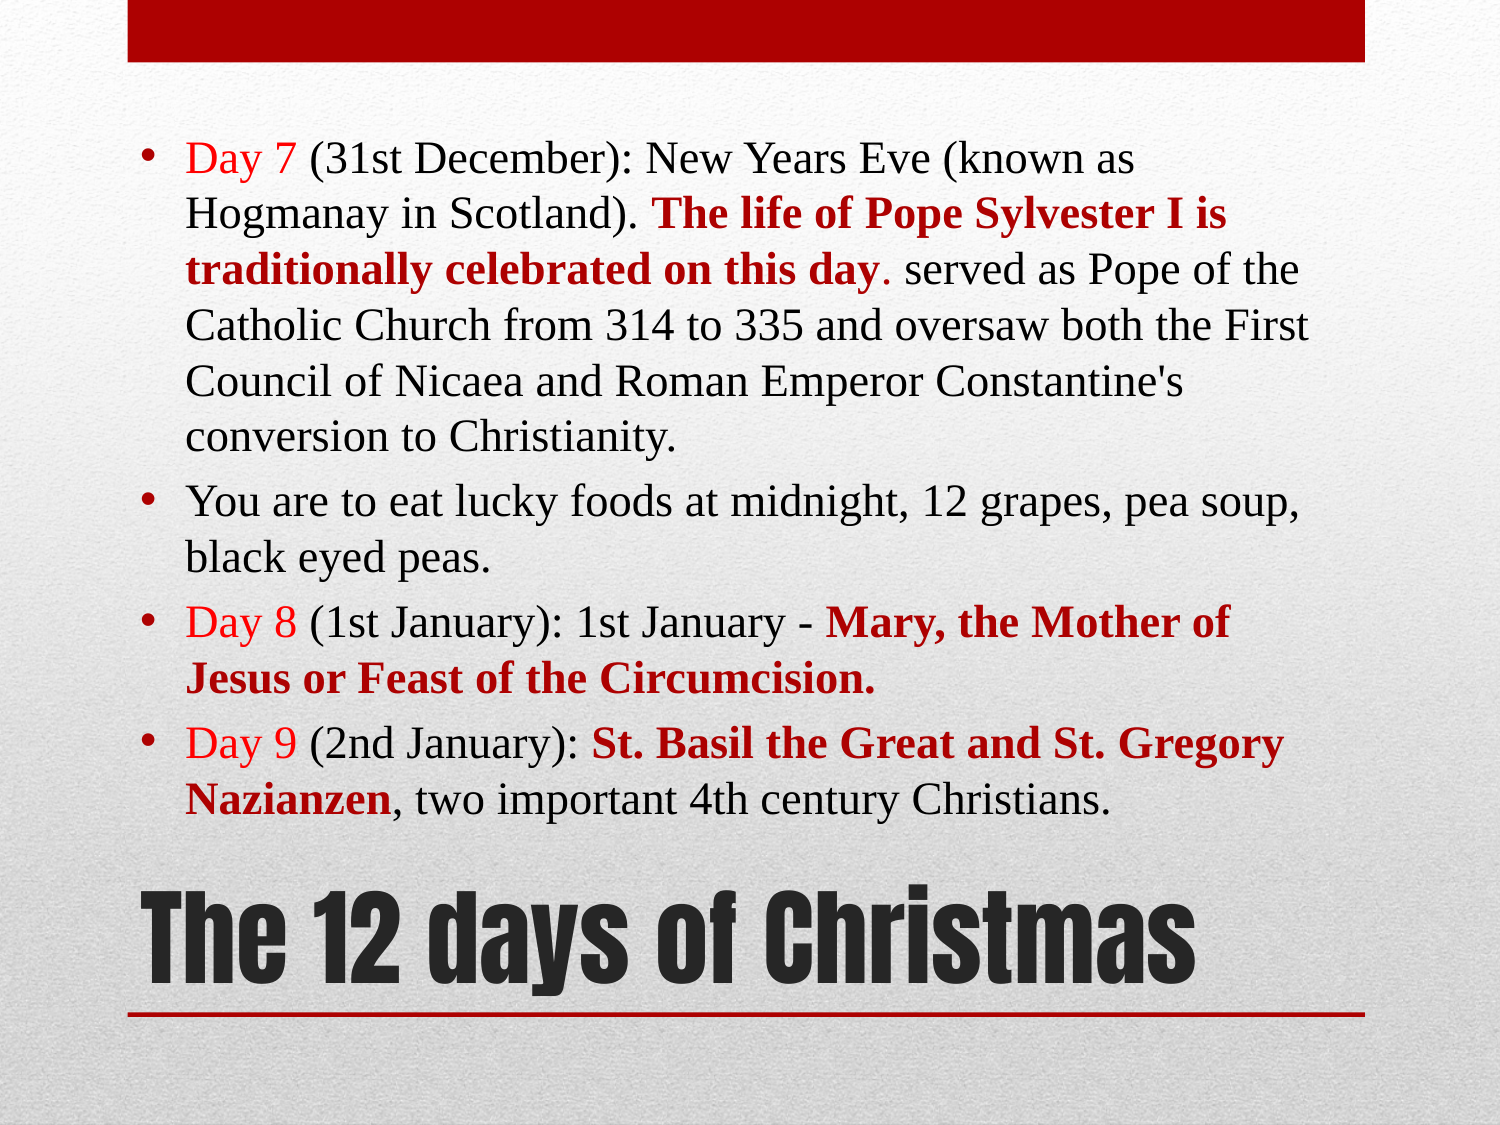

Day 7 (31st December): New Years Eve (known as Hogmanay in Scotland). The life of Pope Sylvester I is traditionally celebrated on this day. served as Pope of the Catholic Church from 314 to 335 and oversaw both the First Council of Nicaea and Roman Emperor Constantine's conversion to Christianity.
You are to eat lucky foods at midnight, 12 grapes, pea soup, black eyed peas.
Day 8 (1st January): 1st January - Mary, the Mother of Jesus or Feast of the Circumcision.
Day 9 (2nd January): St. Basil the Great and St. Gregory Nazianzen, two important 4th century Christians.
# The 12 days of Christmas